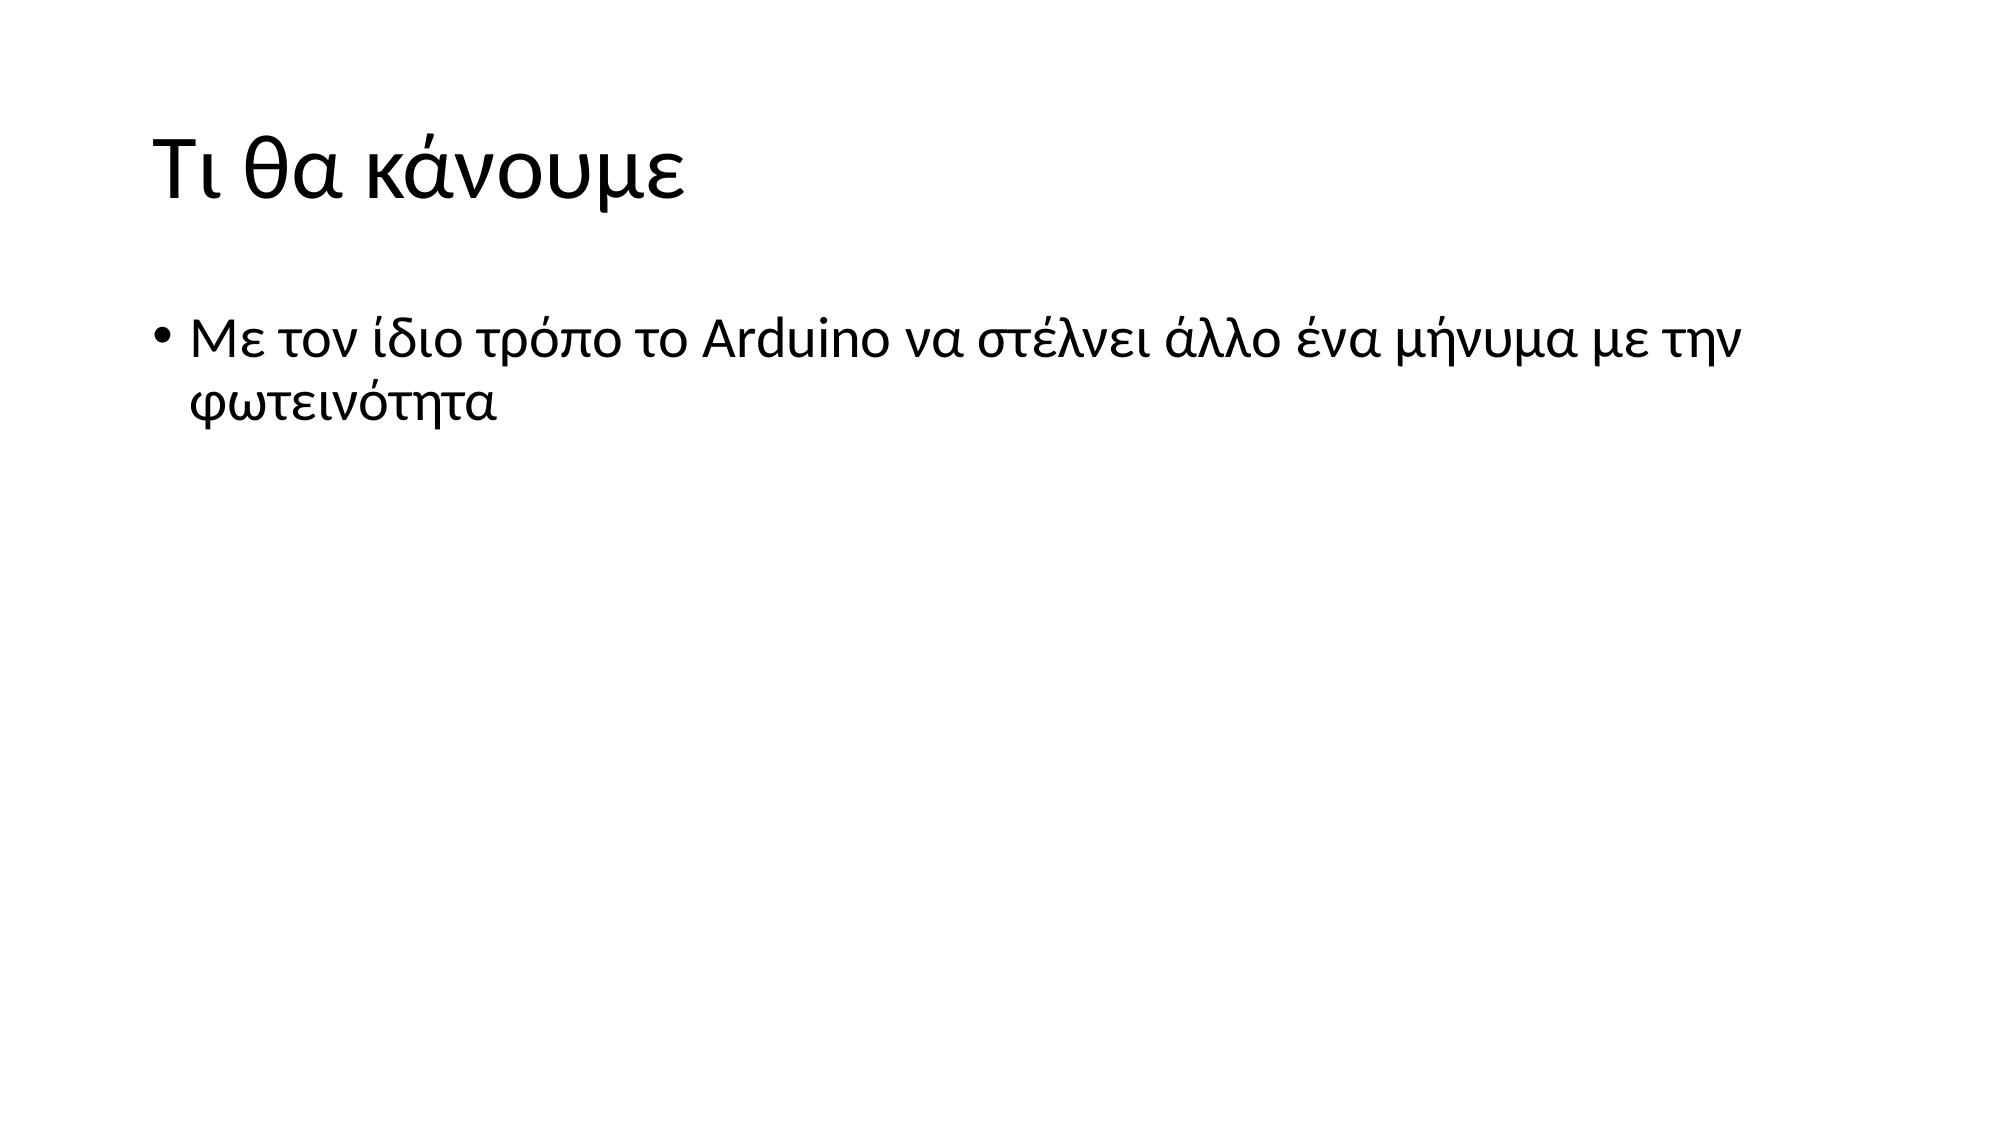

# Τι θα κάνουμε
Με τον ίδιο τρόπο το Arduino να στέλνει άλλο ένα μήνυμα με την φωτεινότητα